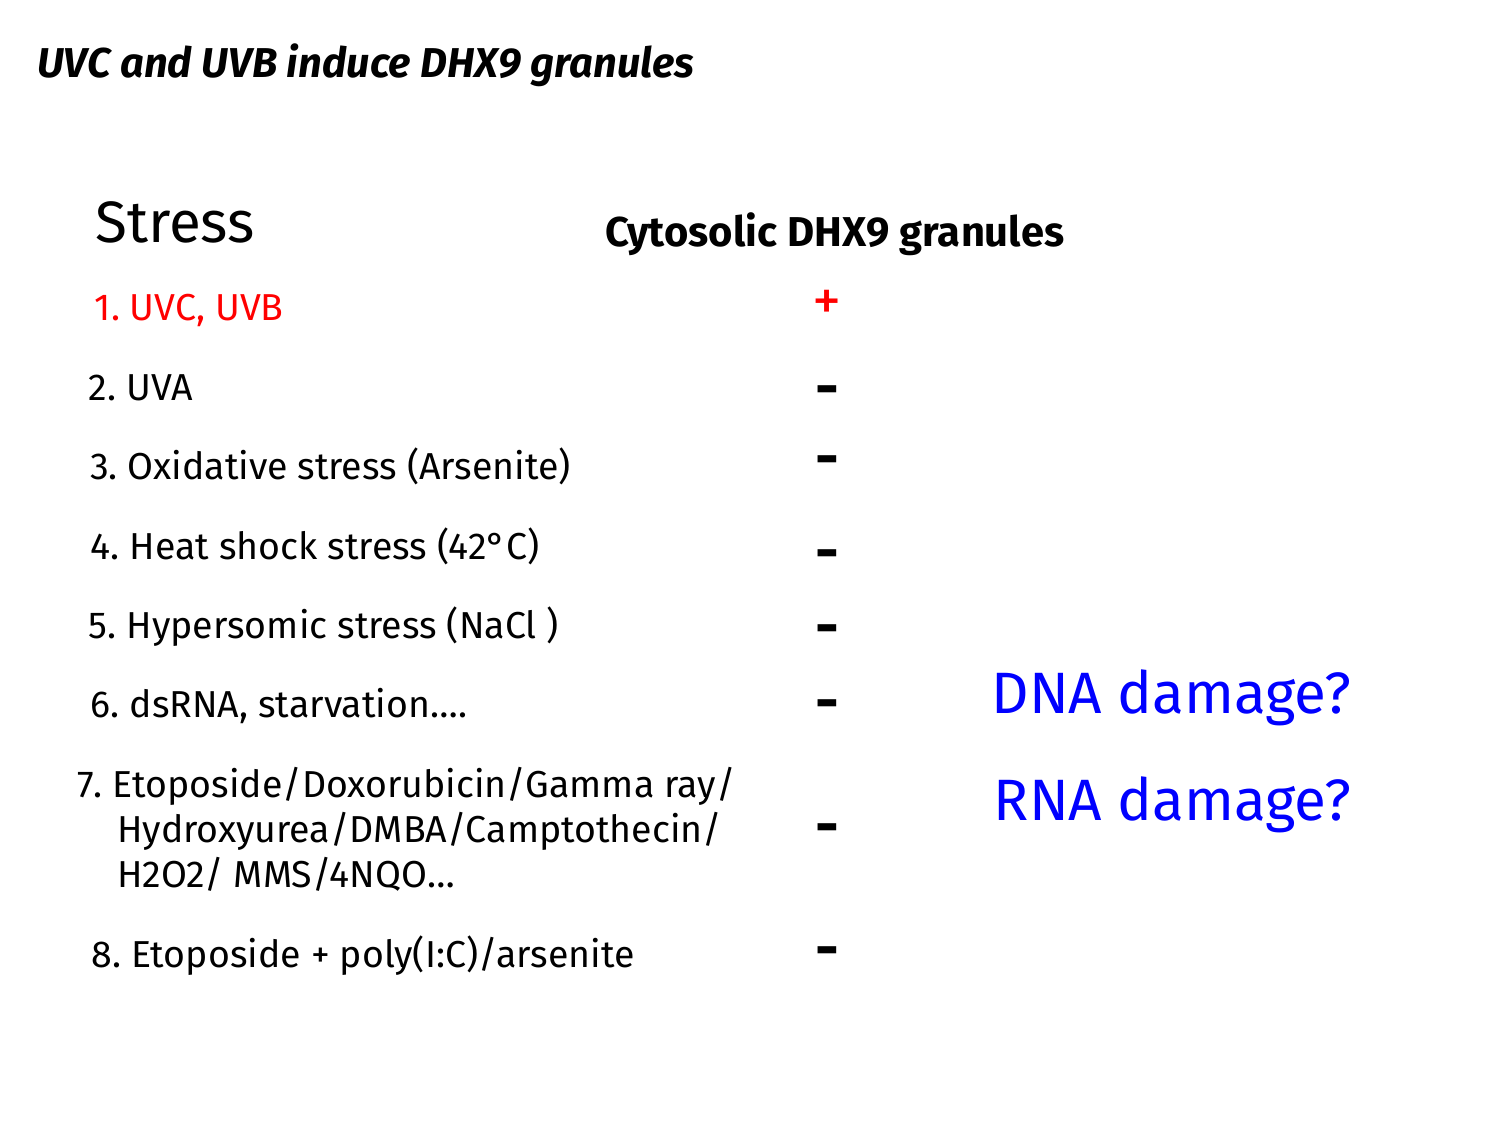

UVC and UVB induce DHX9 granules
# Stress
              Cytosolic DHX9 granules
+
1. UVC, UVB
-
2. UVA
-
3. Oxidative stress (Arsenite)
-
4. Heat shock stress (42°C)
-
5. Hypersomic stress (NaCl )
-
6. dsRNA, starvation….
DNA damage?
7. Etoposide/Doxorubicin/Gamma ray/
    Hydroxyurea/DMBA/Camptothecin/
    H2O2/ MMS/4NQO…
RNA damage?
-
-
8. Etoposide + poly(I:C)/arsenite